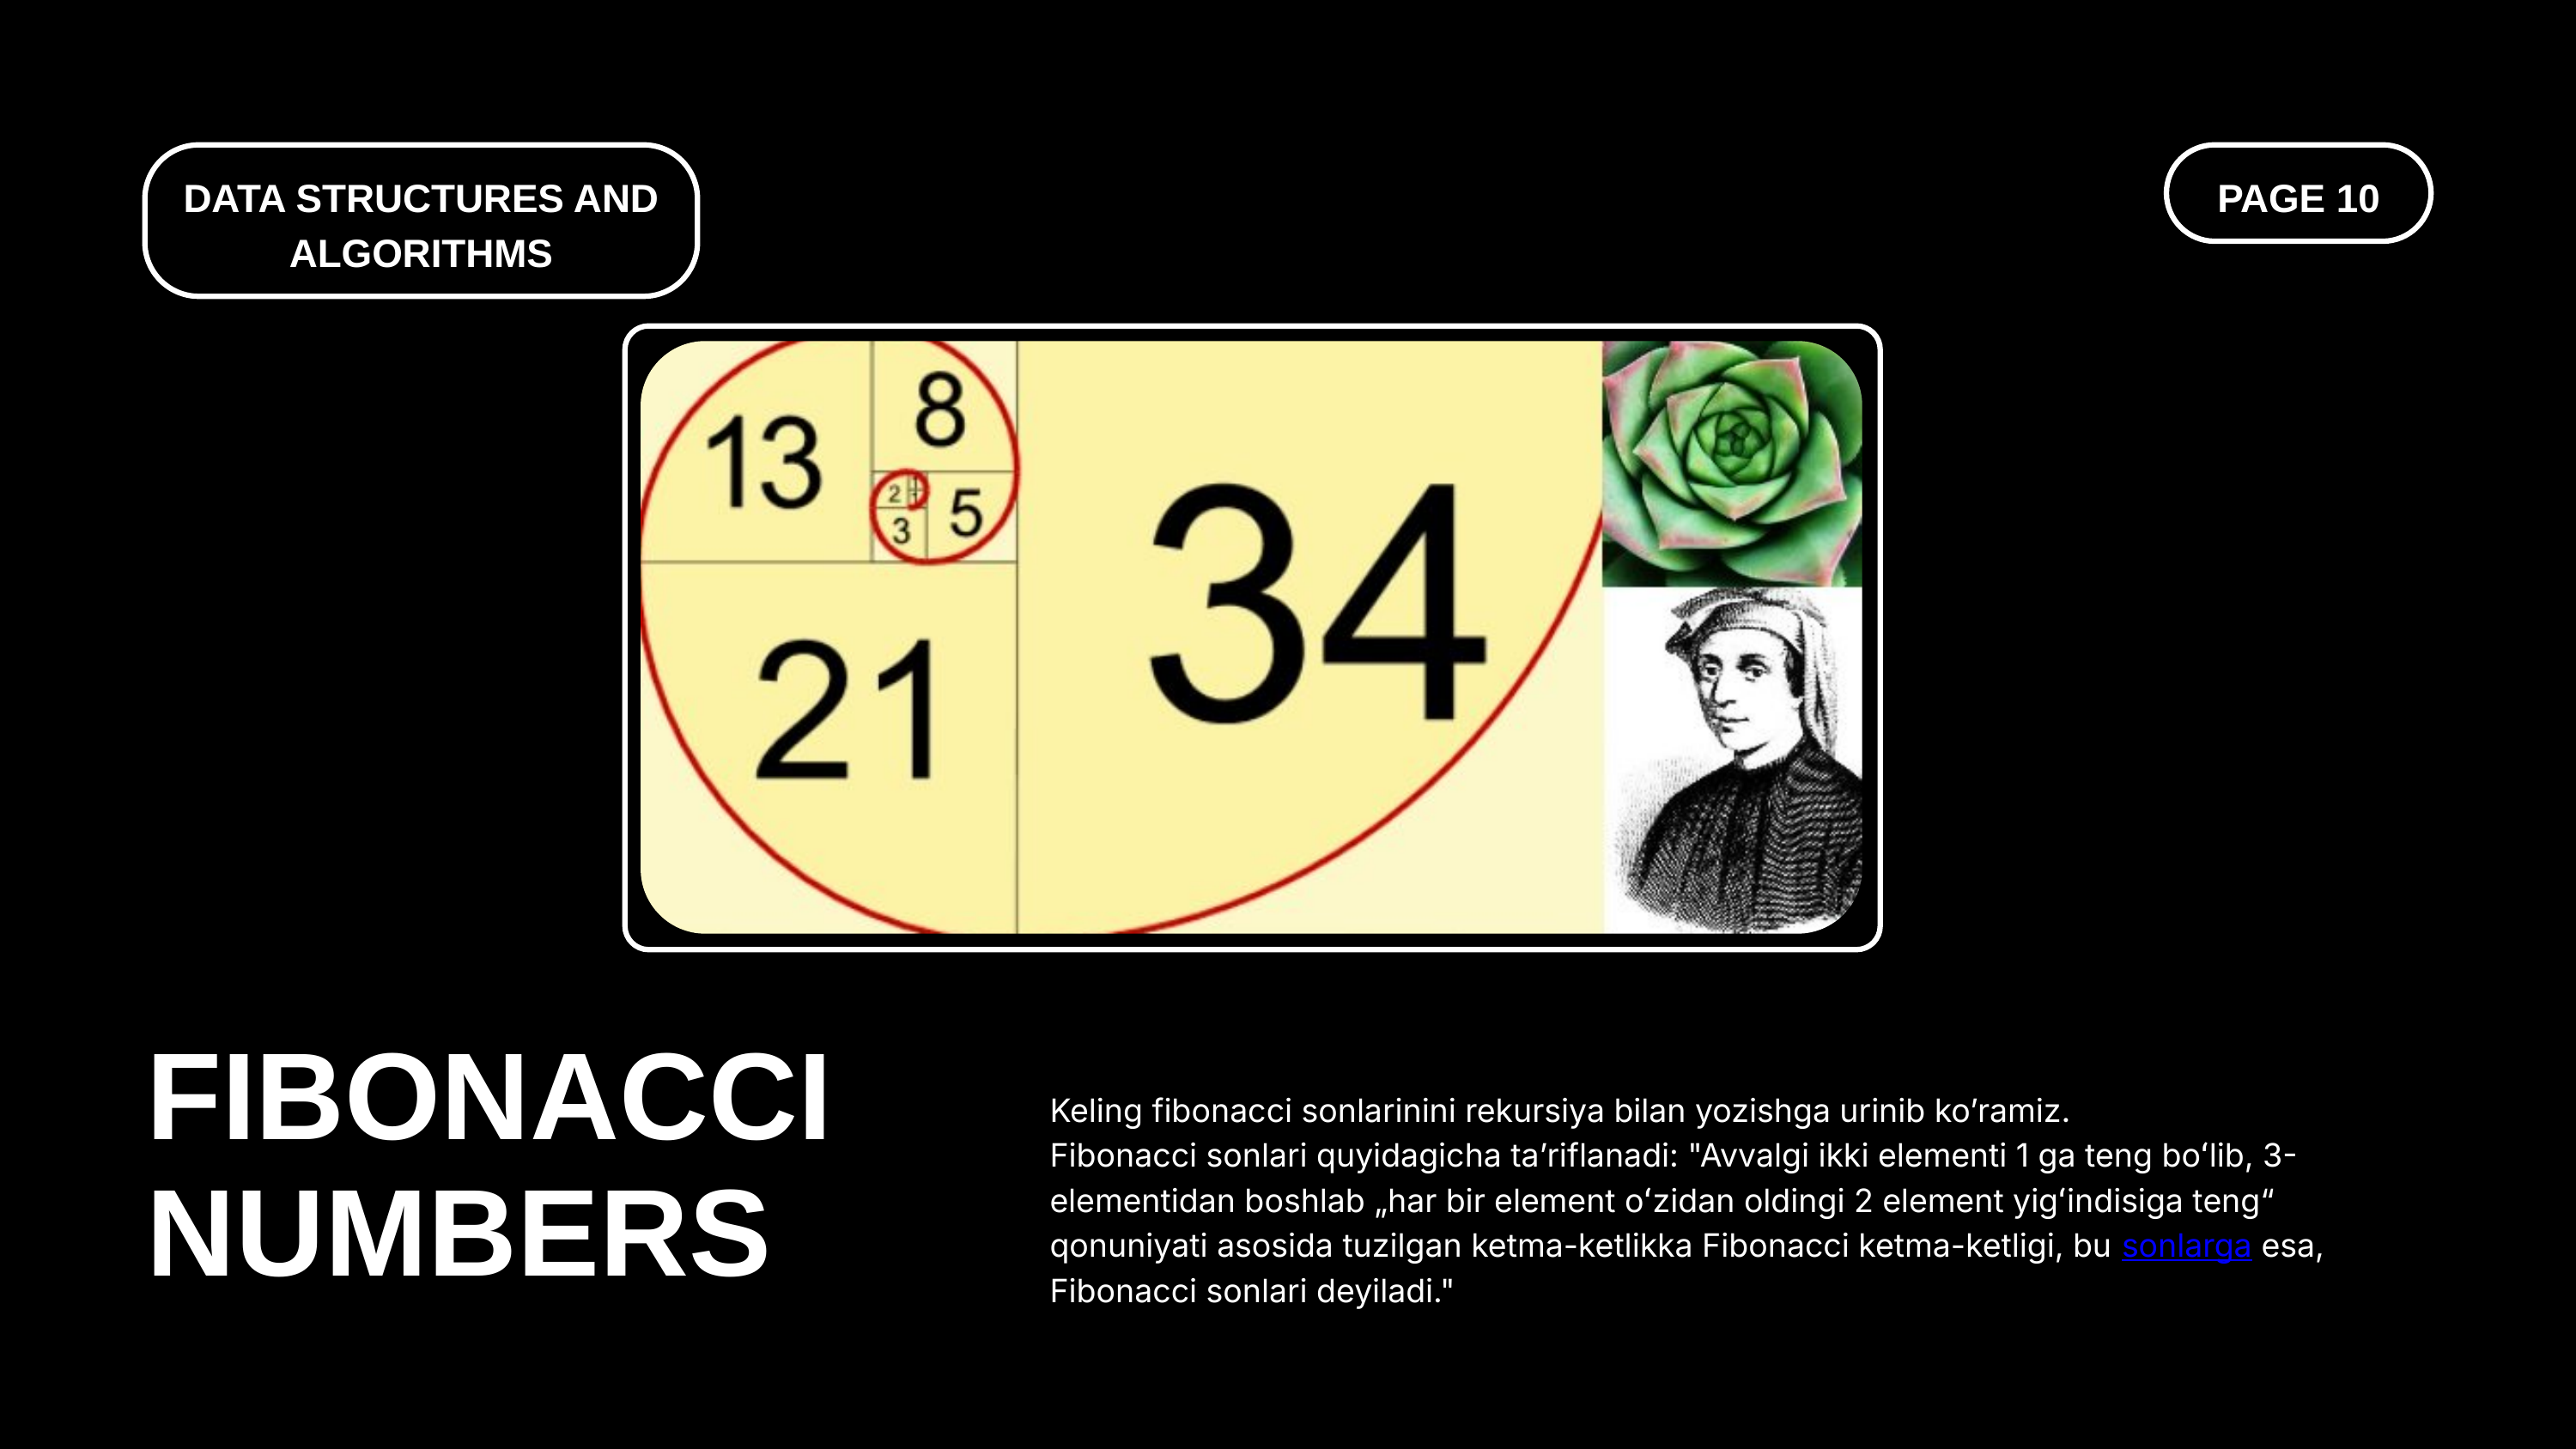

DATA STRUCTURES AND ALGORITHMS

PAGE 10

FIBONACCI NUMBERS
Keling fibonacci sonlarinini rekursiya bilan yozishga urinib ko’ramiz.
Fibonacci sonlari quyidagicha taʼriflanadi: "Avvalgi ikki elementi 1 ga teng boʻlib, 3-elementidan boshlab „har bir element oʻzidan oldingi 2 element yigʻindisiga teng“ qonuniyati asosida tuzilgan ketma-ketlikka Fibonacci ketma-ketligi, bu sonlarga esa, Fibonacci sonlari deyiladi."